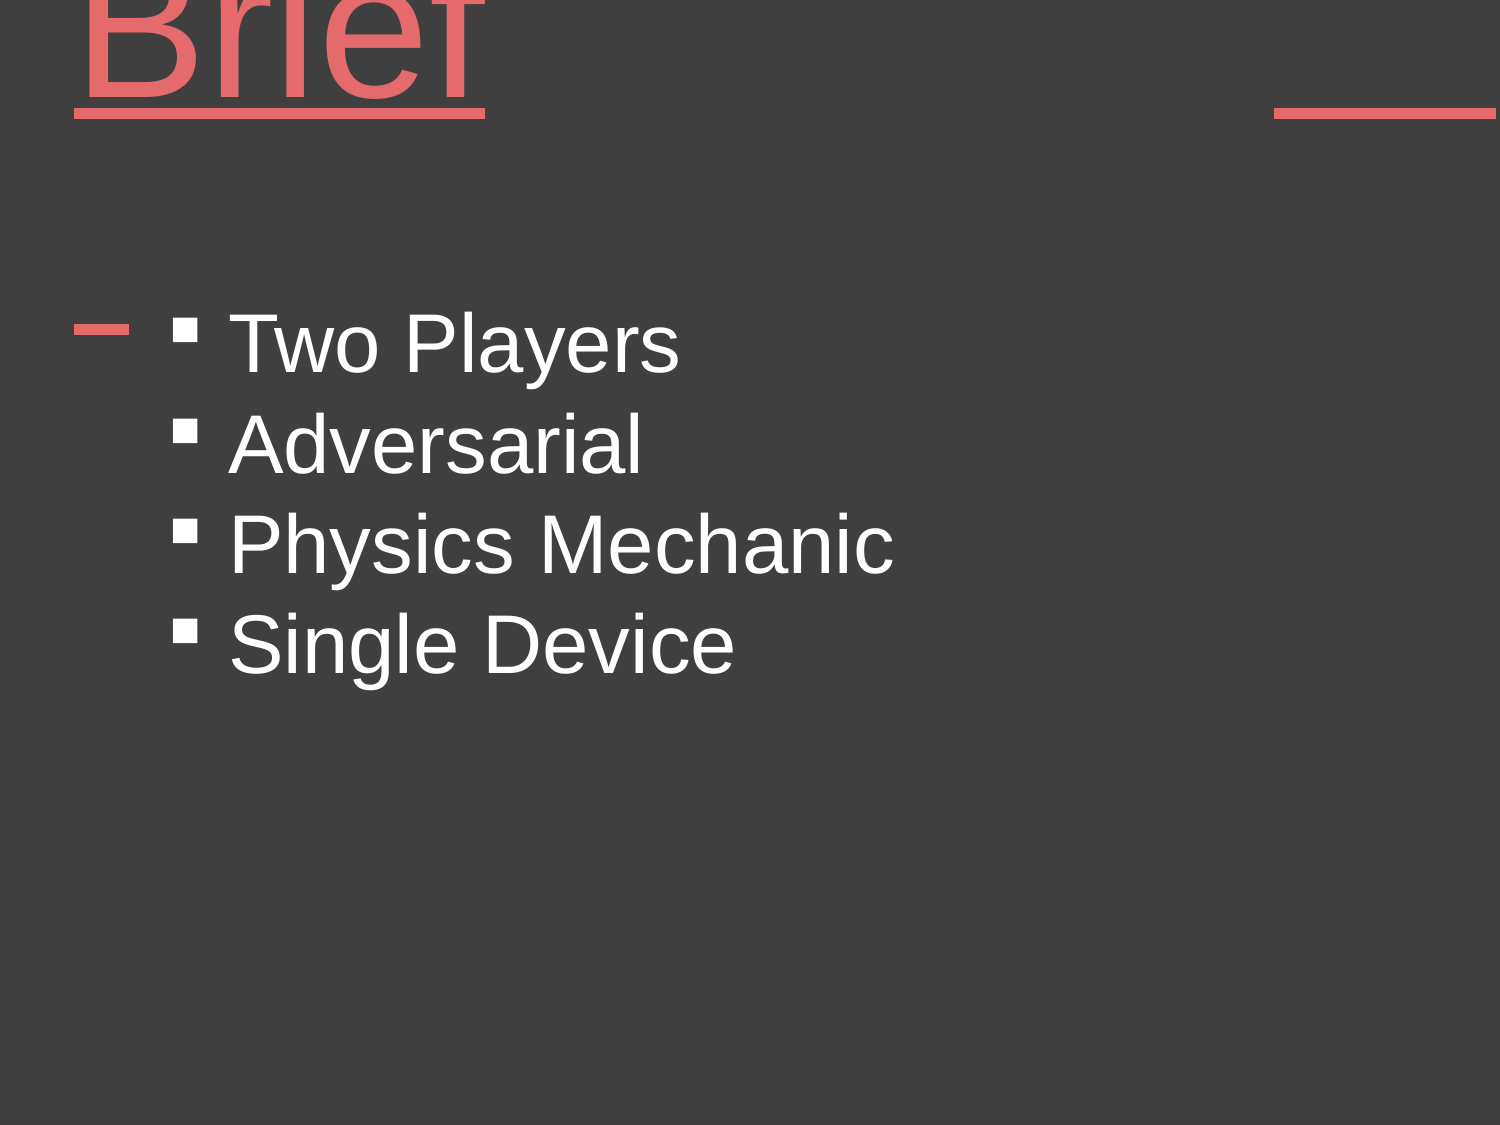

Brief
 Two Players
 Adversarial
 Physics Mechanic
 Single Device